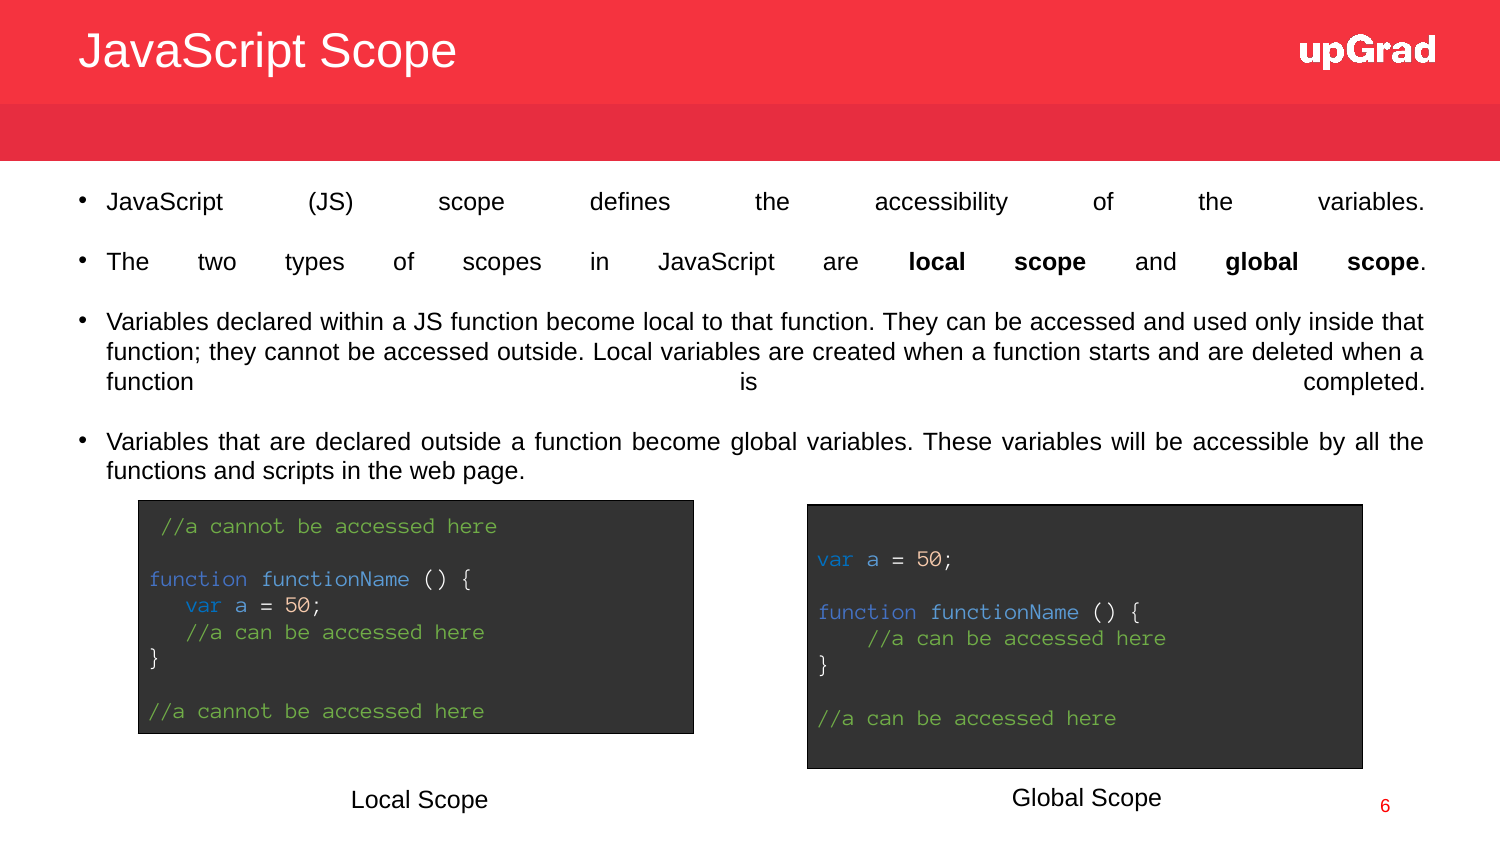

JavaScript Scope

JavaScript (JS) scope defines the accessibility of the variables.
The two types of scopes in JavaScript are local scope and global scope.
Variables declared within a JS function become local to that function. They can be accessed and used only inside that function; they cannot be accessed outside. Local variables are created when a function starts and are deleted when a function is completed.
Variables that are declared outside a function become global variables. These variables will be accessible by all the functions and scripts in the web page.
| //a cannot be accessed here function functionName () { var a = 50; //a can be accessed here } //a cannot be accessed here |
| --- |
| var a = 50; function functionName () { //a can be accessed here } //a can be accessed here |
| --- |
Global Scope
Local Scope
6